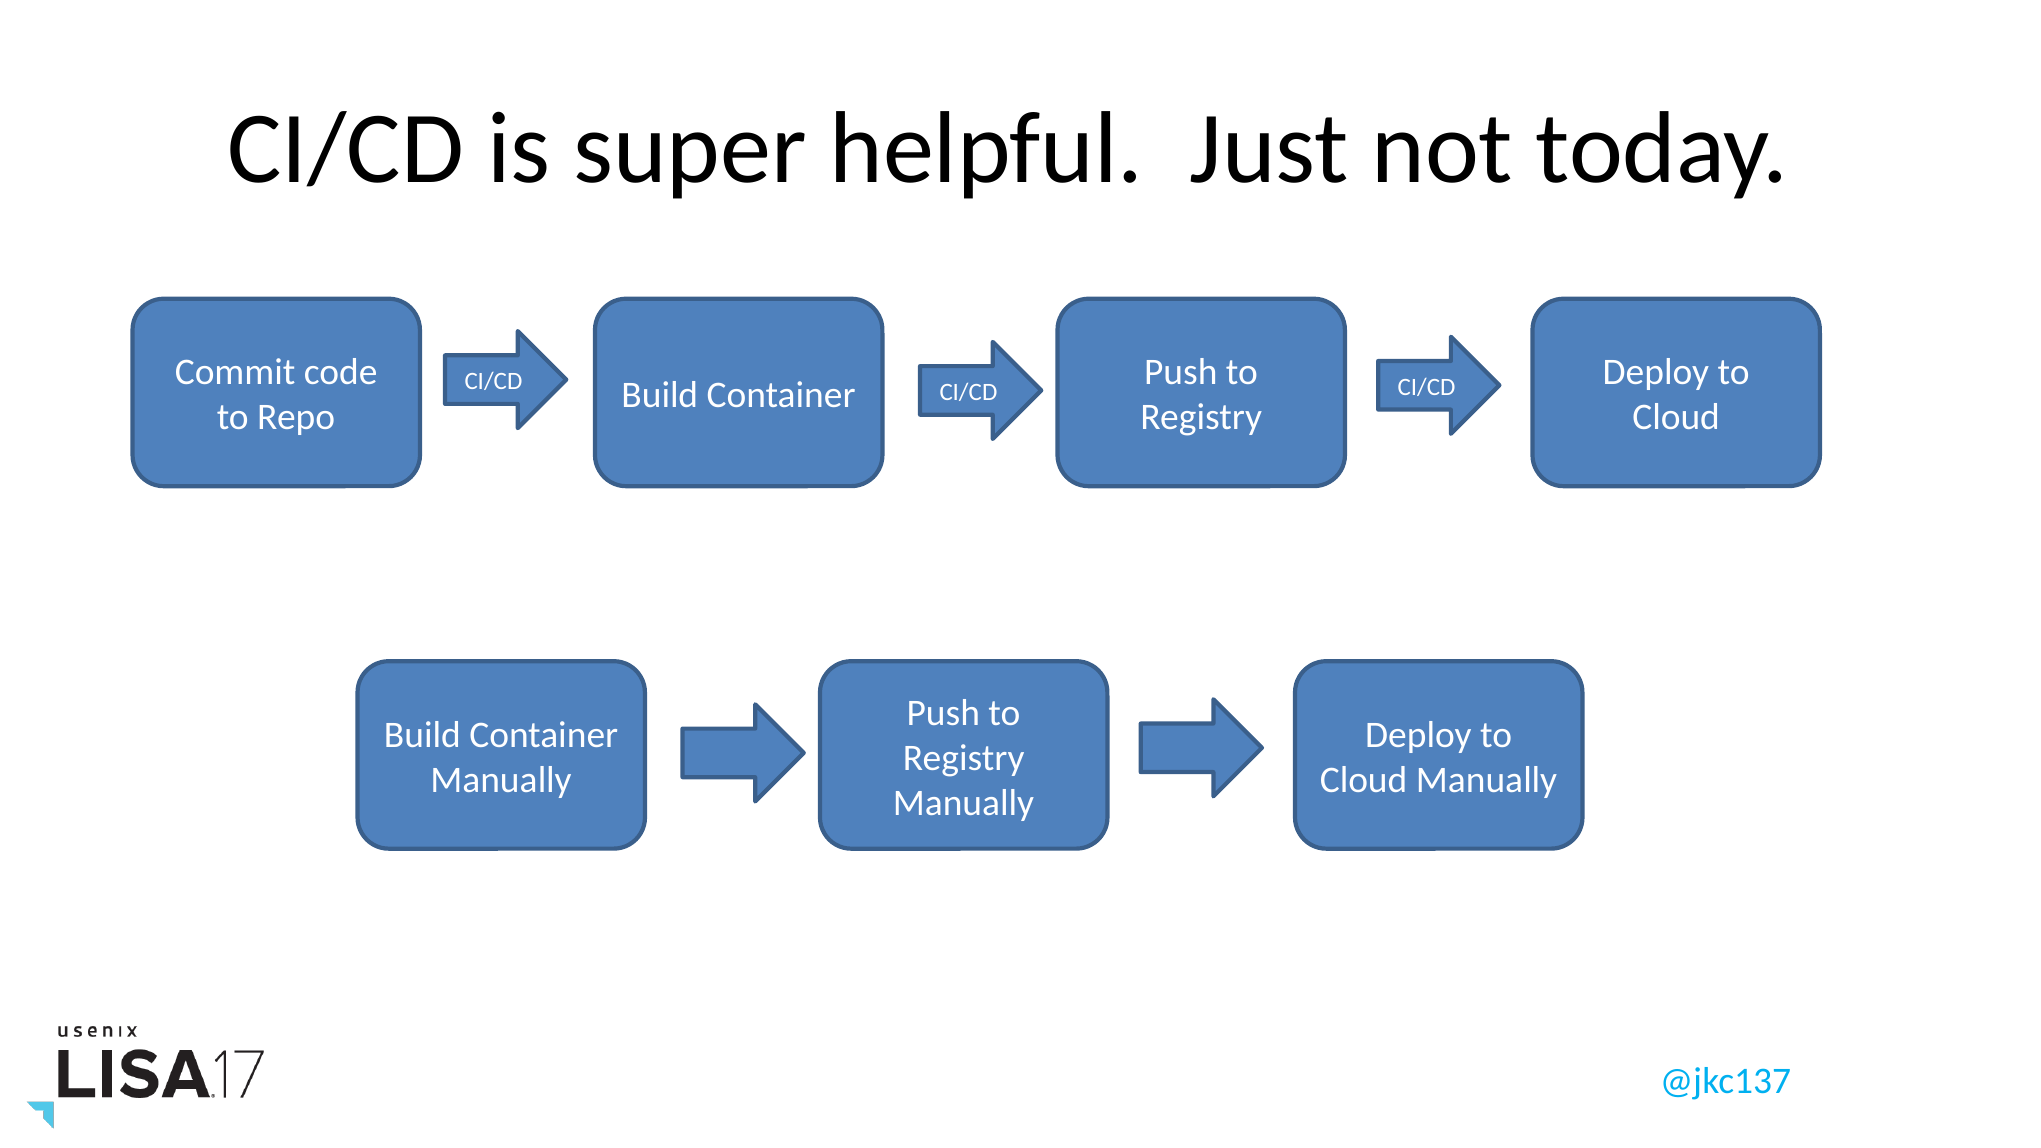

# CI/CD is super helpful.  Just not today.
Commit code to Repo
Build Container
Push to Registry
Deploy to Cloud
CI/CD
CI/CD
CI/CD
Build Container Manually
Push to Registry Manually
Deploy to Cloud Manually